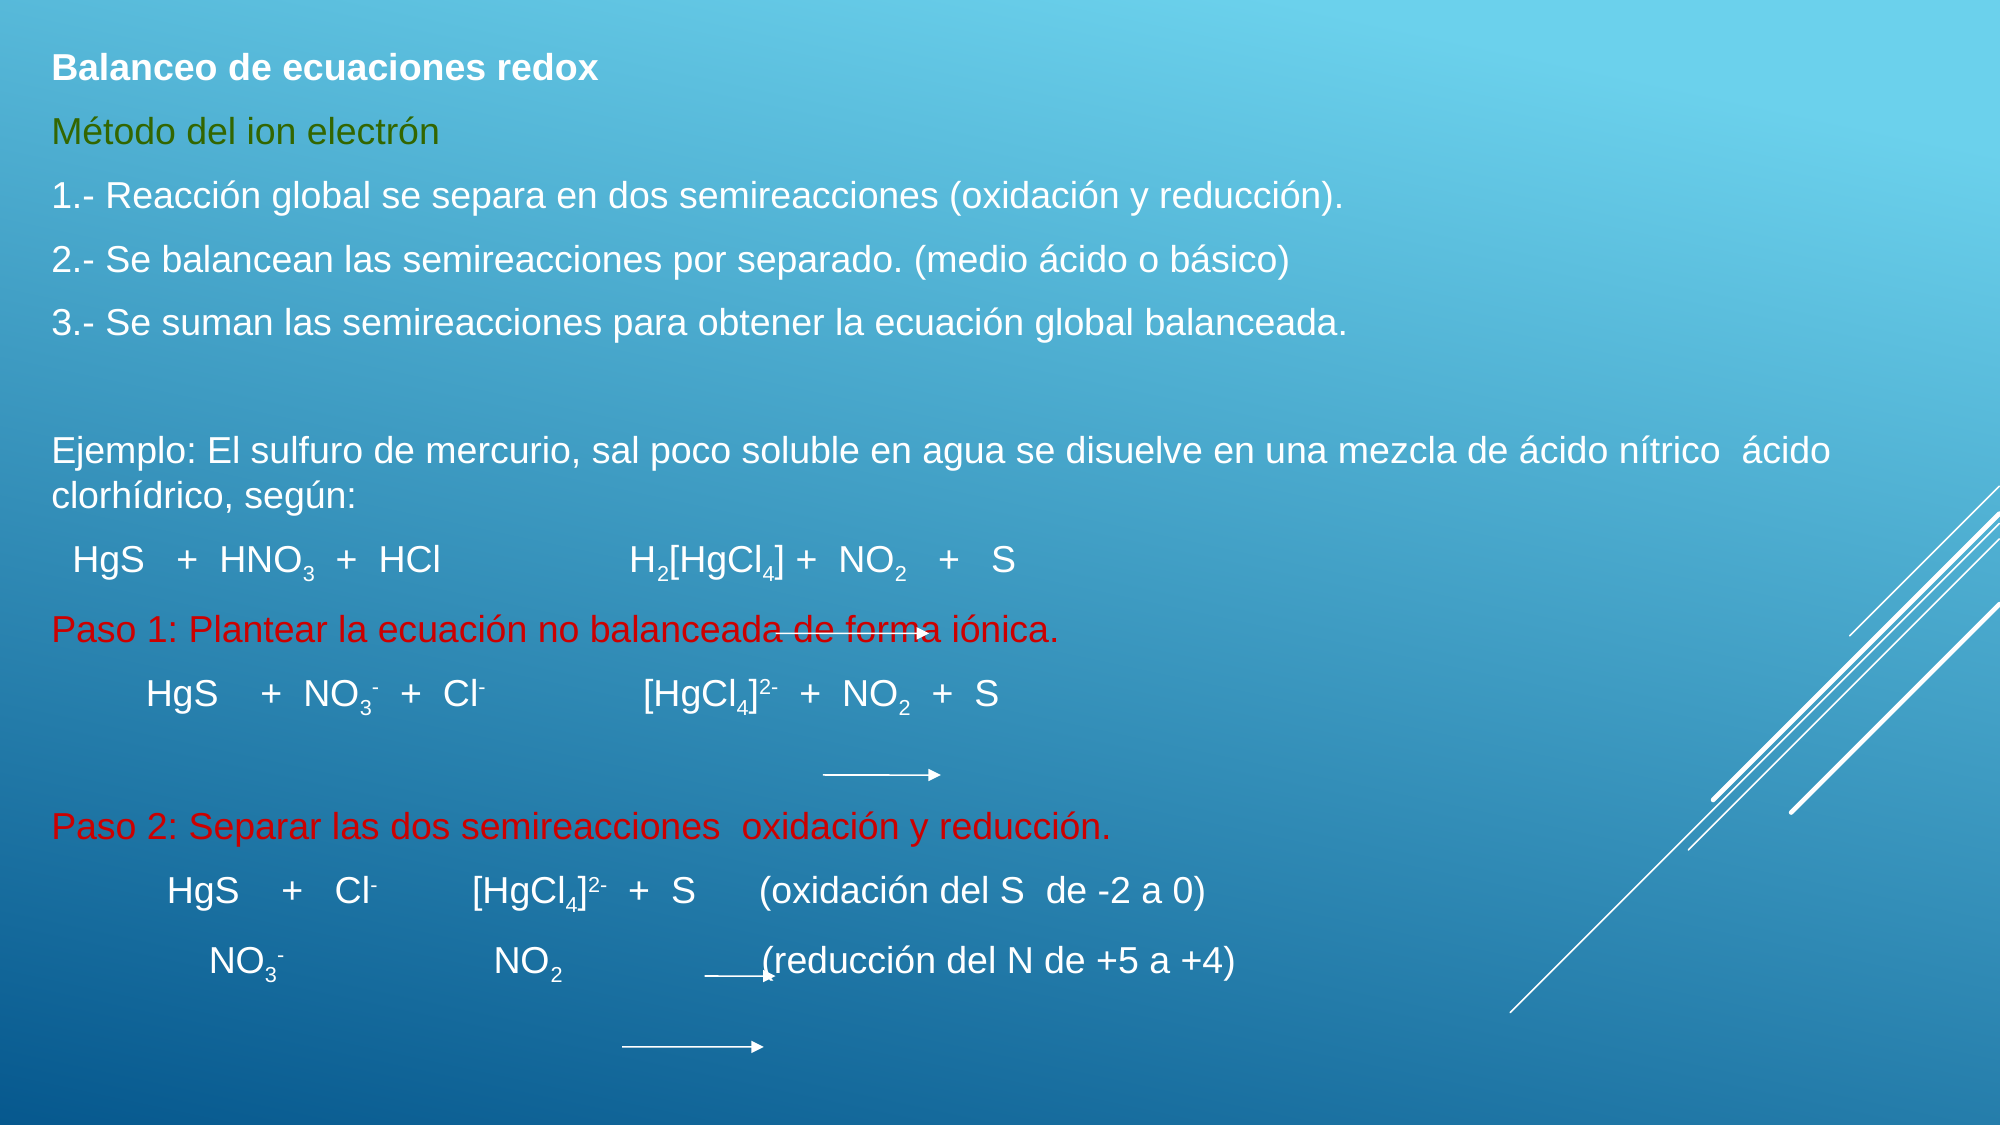

Balanceo de ecuaciones redox
Método del ion electrón
1.- Reacción global se separa en dos semireacciones (oxidación y reducción).
2.- Se balancean las semireacciones por separado. (medio ácido o básico)
3.- Se suman las semireacciones para obtener la ecuación global balanceada.

Ejemplo: El sulfuro de mercurio, sal poco soluble en agua se disuelve en una mezcla de ácido nítrico  ácido clorhídrico, según:
  HgS   +  HNO3  +  HCl                  H2[HgCl4] +  NO2   +   S
Paso 1: Plantear la ecuación no balanceada de forma iónica.
         HgS    +  NO3-  +  Cl-               [HgCl4]2-  +  NO2  +  S

Paso 2: Separar las dos semireacciones  oxidación y reducción.
           HgS    +   Cl-         [HgCl4]2-  +  S      (oxidación del S  de -2 a 0)
               NO3-                    NO2                   (reducción del N de +5 a +4)